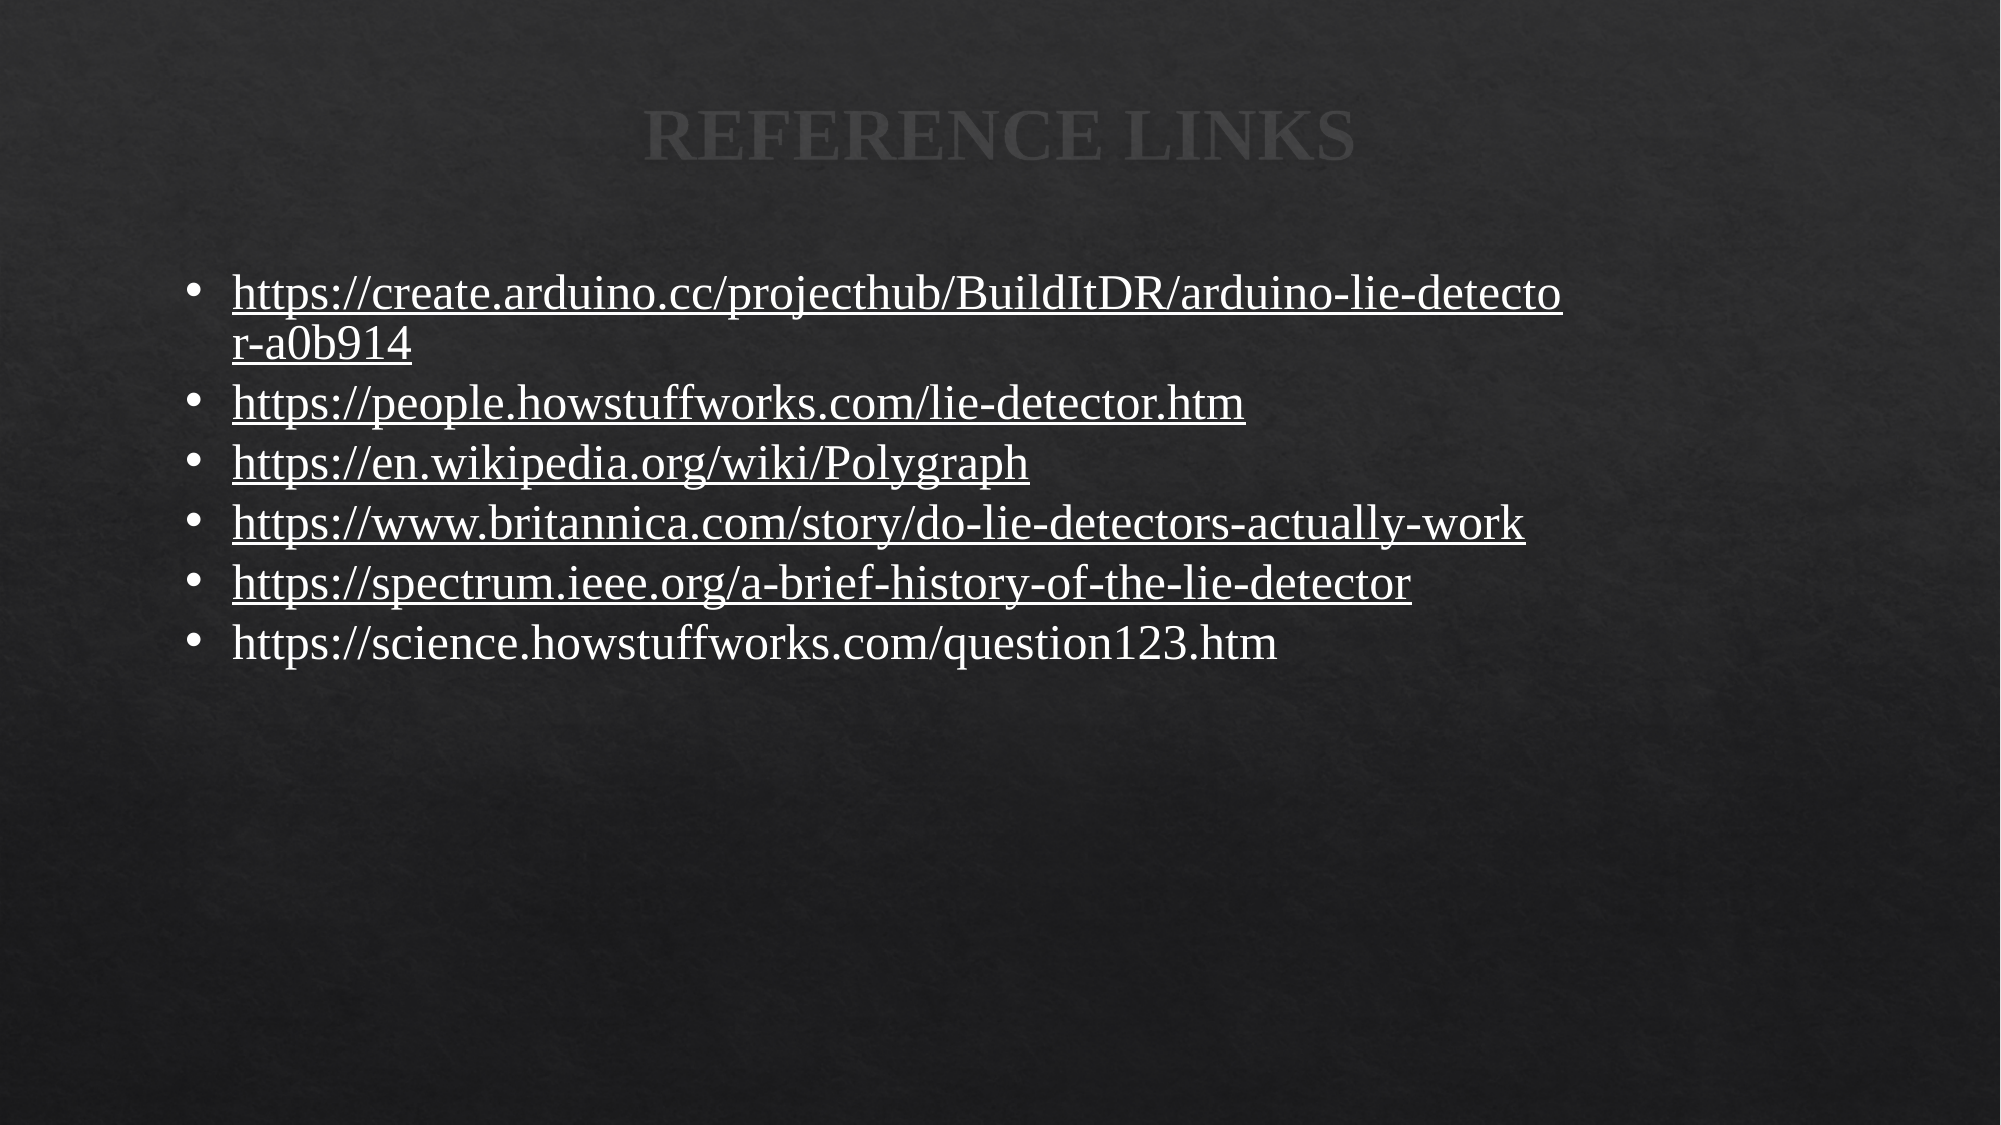

# REFERENCE LINKS
https://create.arduino.cc/projecthub/BuildItDR/arduino-lie-detector-a0b914
https://people.howstuffworks.com/lie-detector.htm
https://en.wikipedia.org/wiki/Polygraph
https://www.britannica.com/story/do-lie-detectors-actually-work
https://spectrum.ieee.org/a-brief-history-of-the-lie-detector
https://science.howstuffworks.com/question123.htm